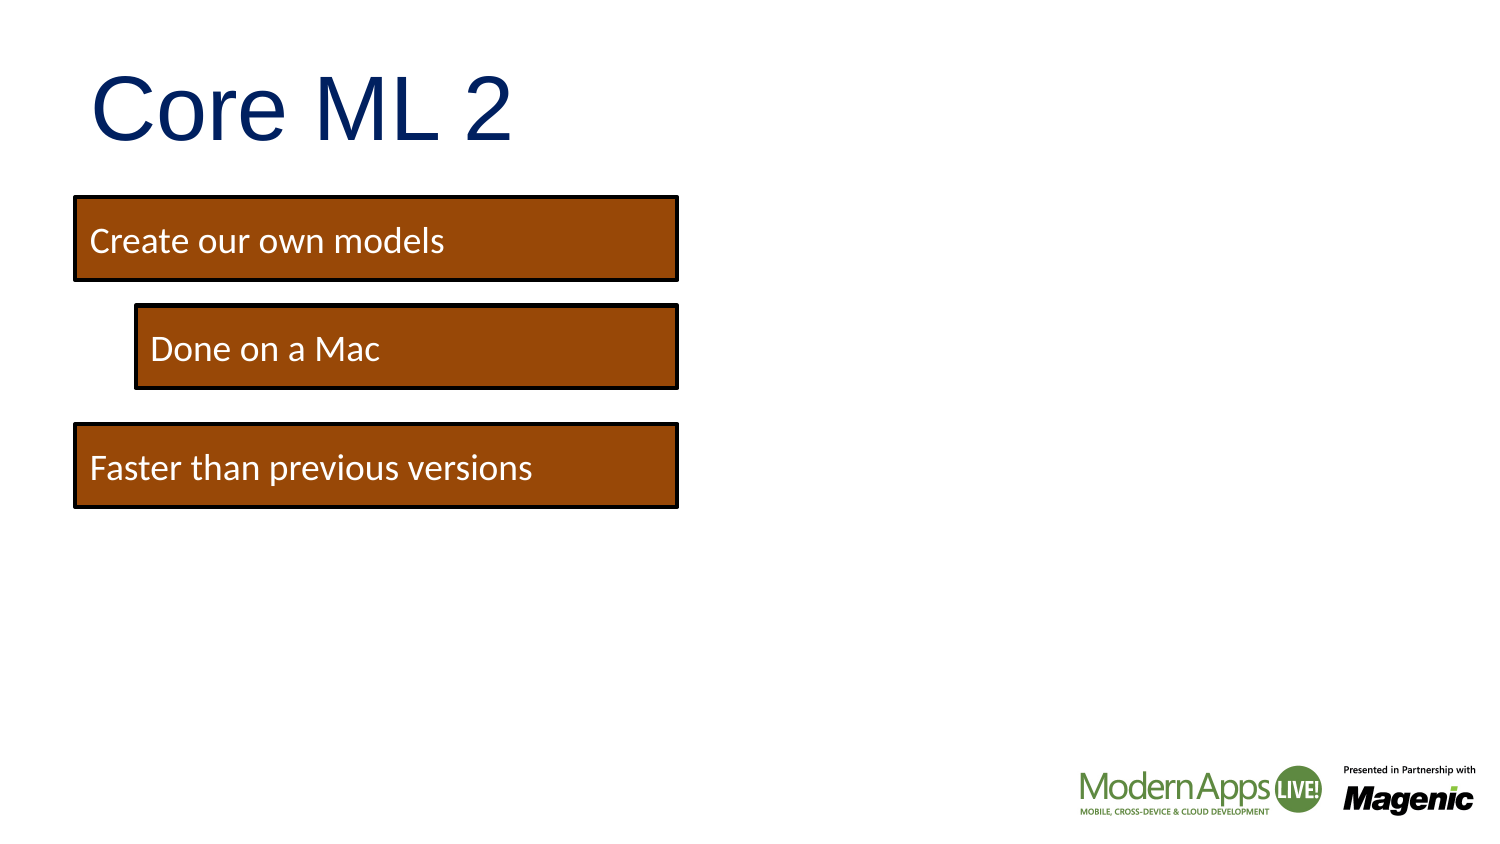

# Core ML 2
Create our own models
Done on a Mac
Faster than previous versions